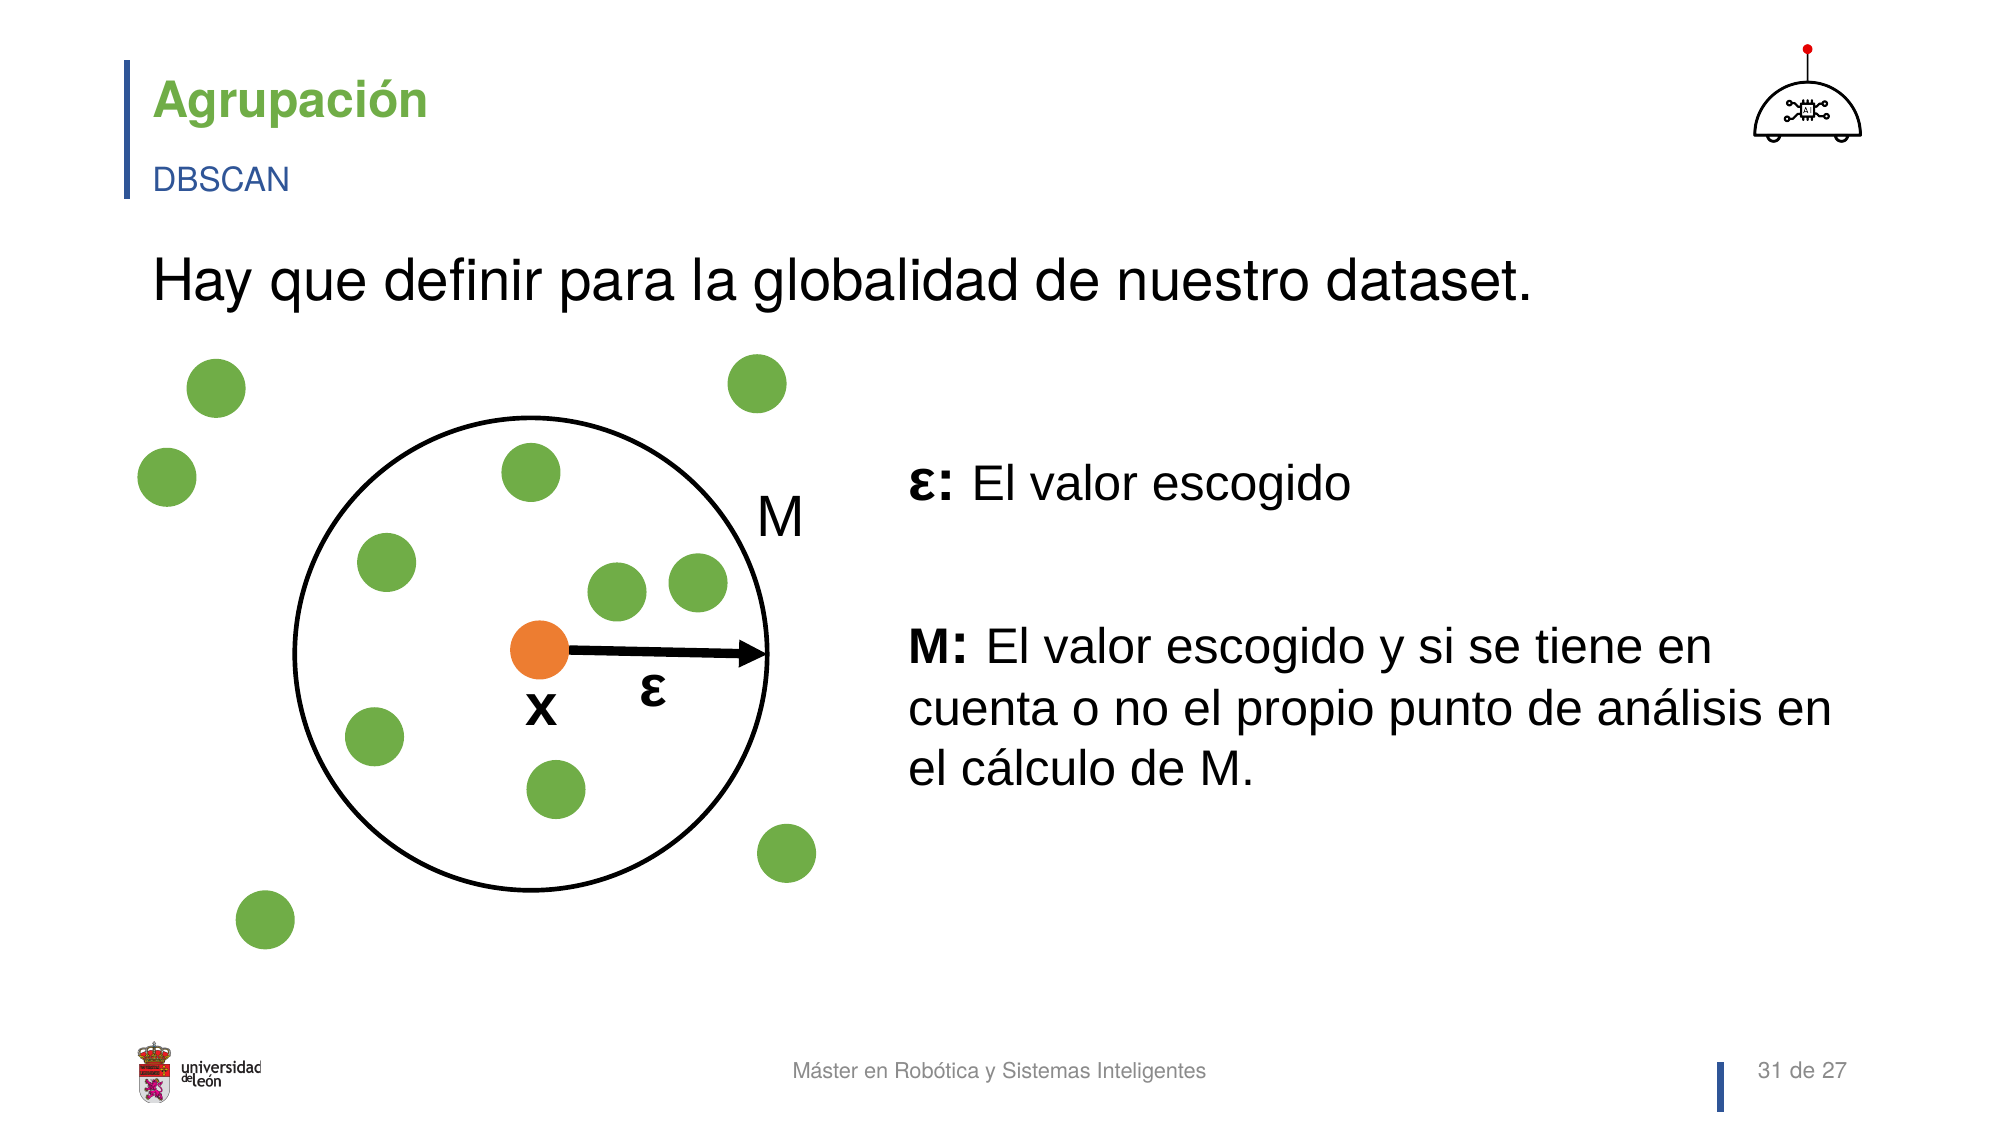

# Agrupación
DBSCAN
Hay que definir para la globalidad de nuestro dataset.

ε: El valor escogido

M

M: El valor escogido y si se tiene en cuenta o no el propio punto de análisis en el cálculo de M.

ε
x

Máster en Robótica y Sistemas Inteligentes
31 de 27